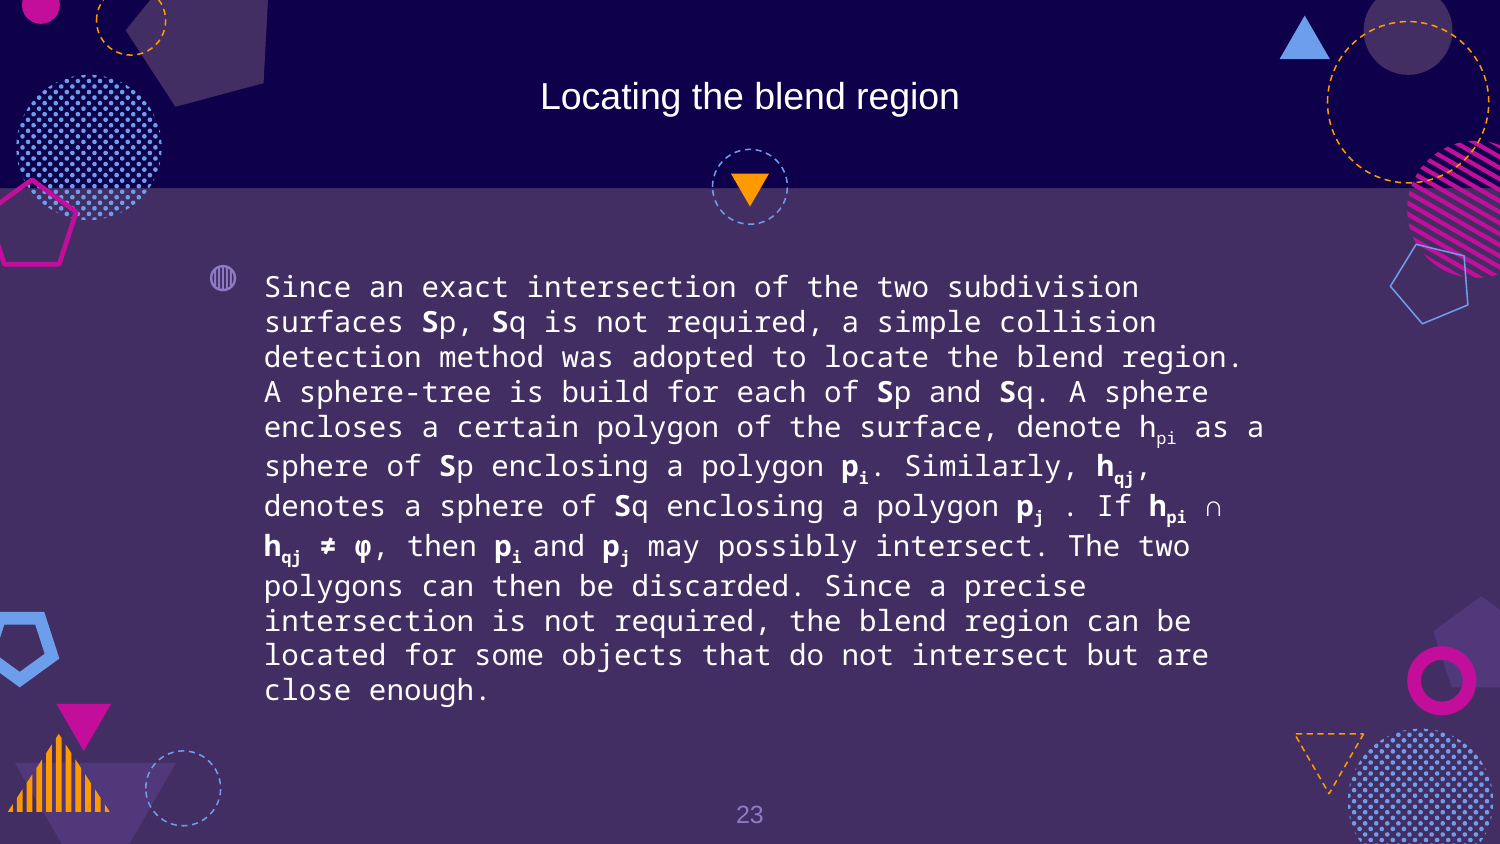

# Locating the blend region
Since an exact intersection of the two subdivision surfaces Sp, Sq is not required, a simple collision detection method was adopted to locate the blend region. A sphere-tree is build for each of Sp and Sq. A sphere encloses a certain polygon of the surface, denote hpi as a sphere of Sp enclosing a polygon pi. Similarly, hqj, denotes a sphere of Sq enclosing a polygon pj . If hpi ∩ hqj ≠ φ, then pi and pj may possibly intersect. The two polygons can then be discarded. Since a precise intersection is not required, the blend region can be located for some objects that do not intersect but are close enough.
23